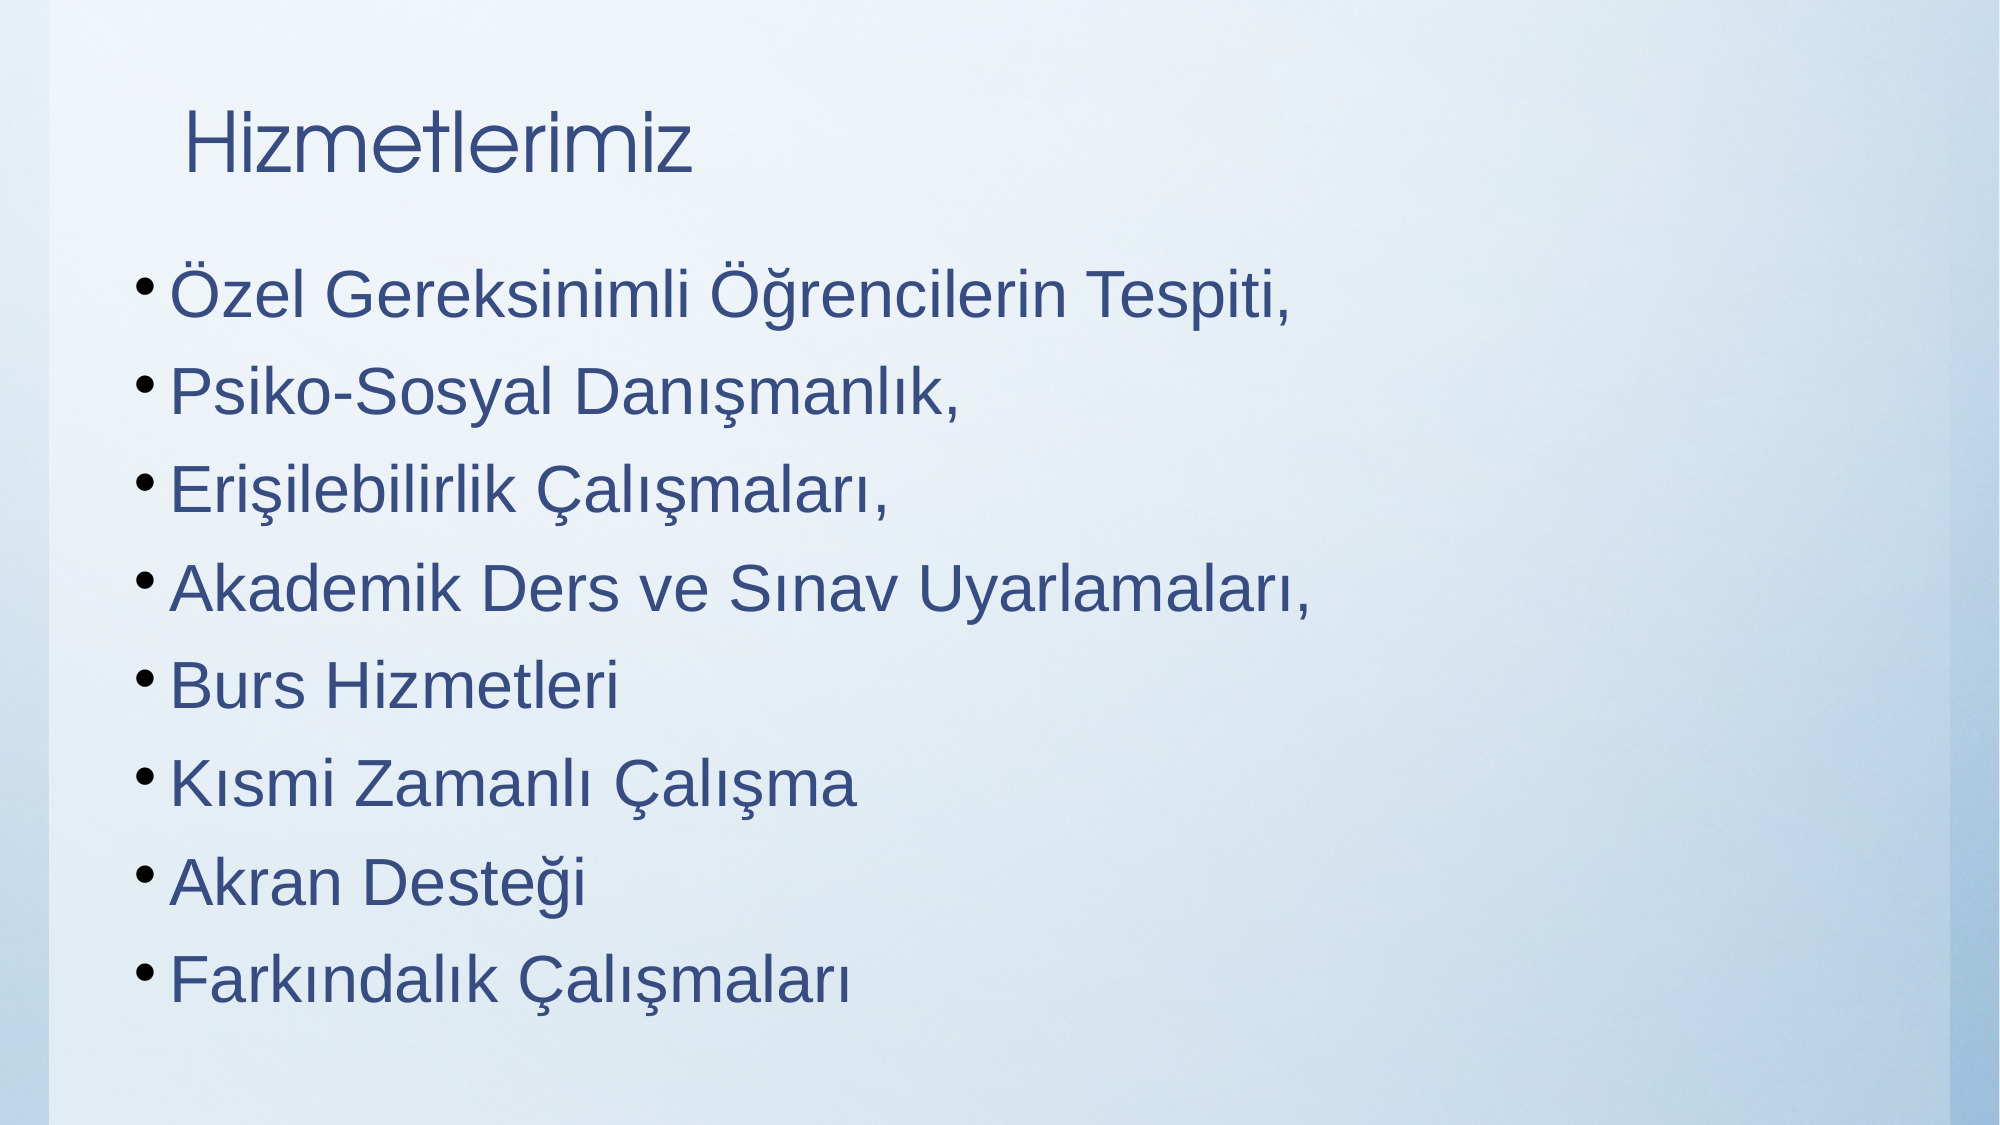

# Hizmetlerimiz
Özel Gereksinimli Öğrencilerin Tespiti,
Psiko-Sosyal Danışmanlık,
Erişilebilirlik Çalışmaları,
Akademik Ders ve Sınav Uyarlamaları,
Burs Hizmetleri
Kısmi Zamanlı Çalışma
Akran Desteği
Farkındalık Çalışmaları